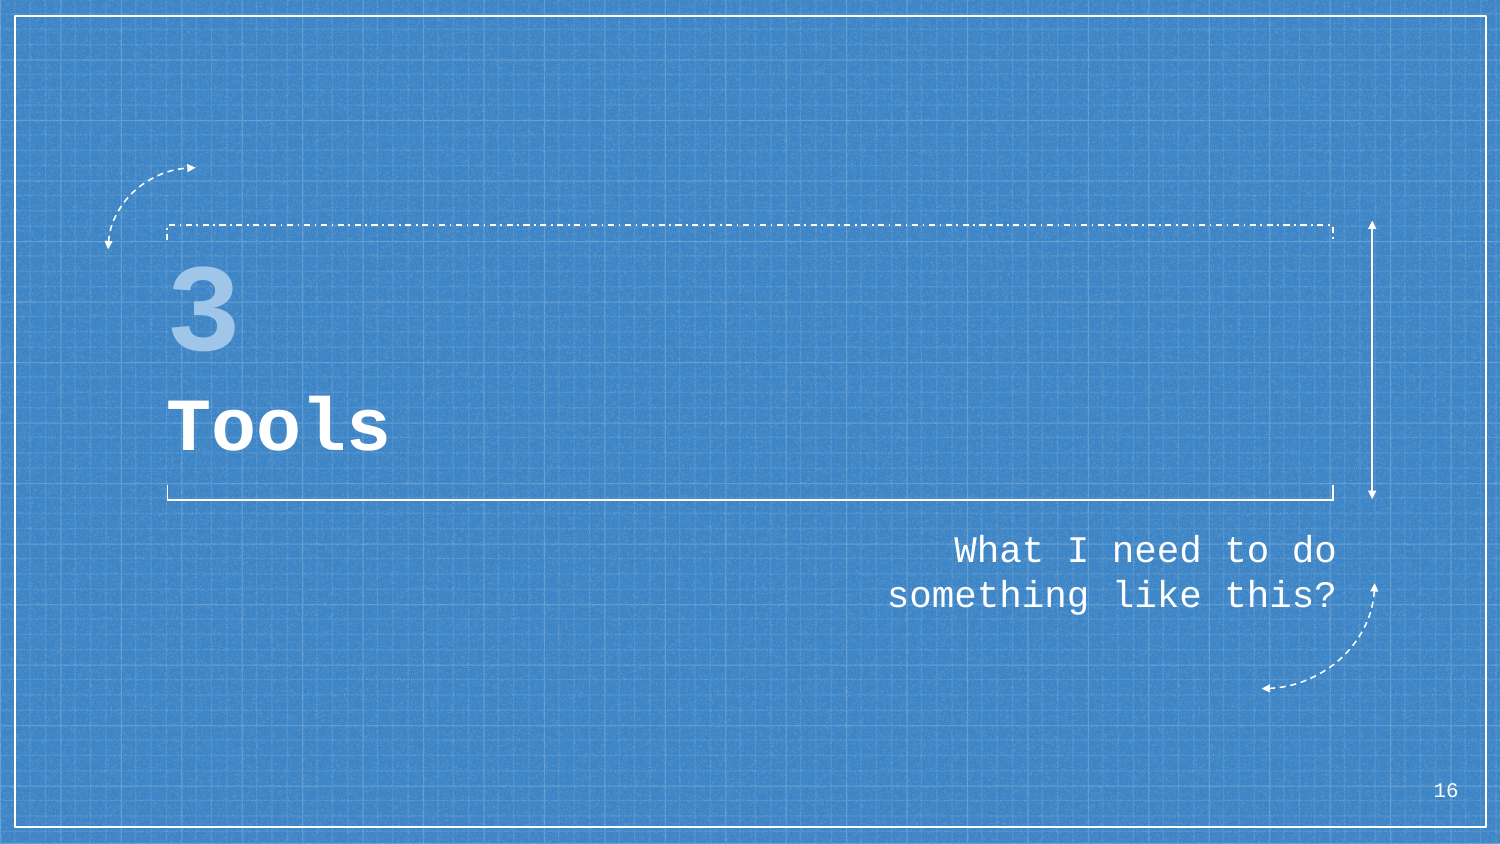

# 3
Tools
What I need to do something like this?
16